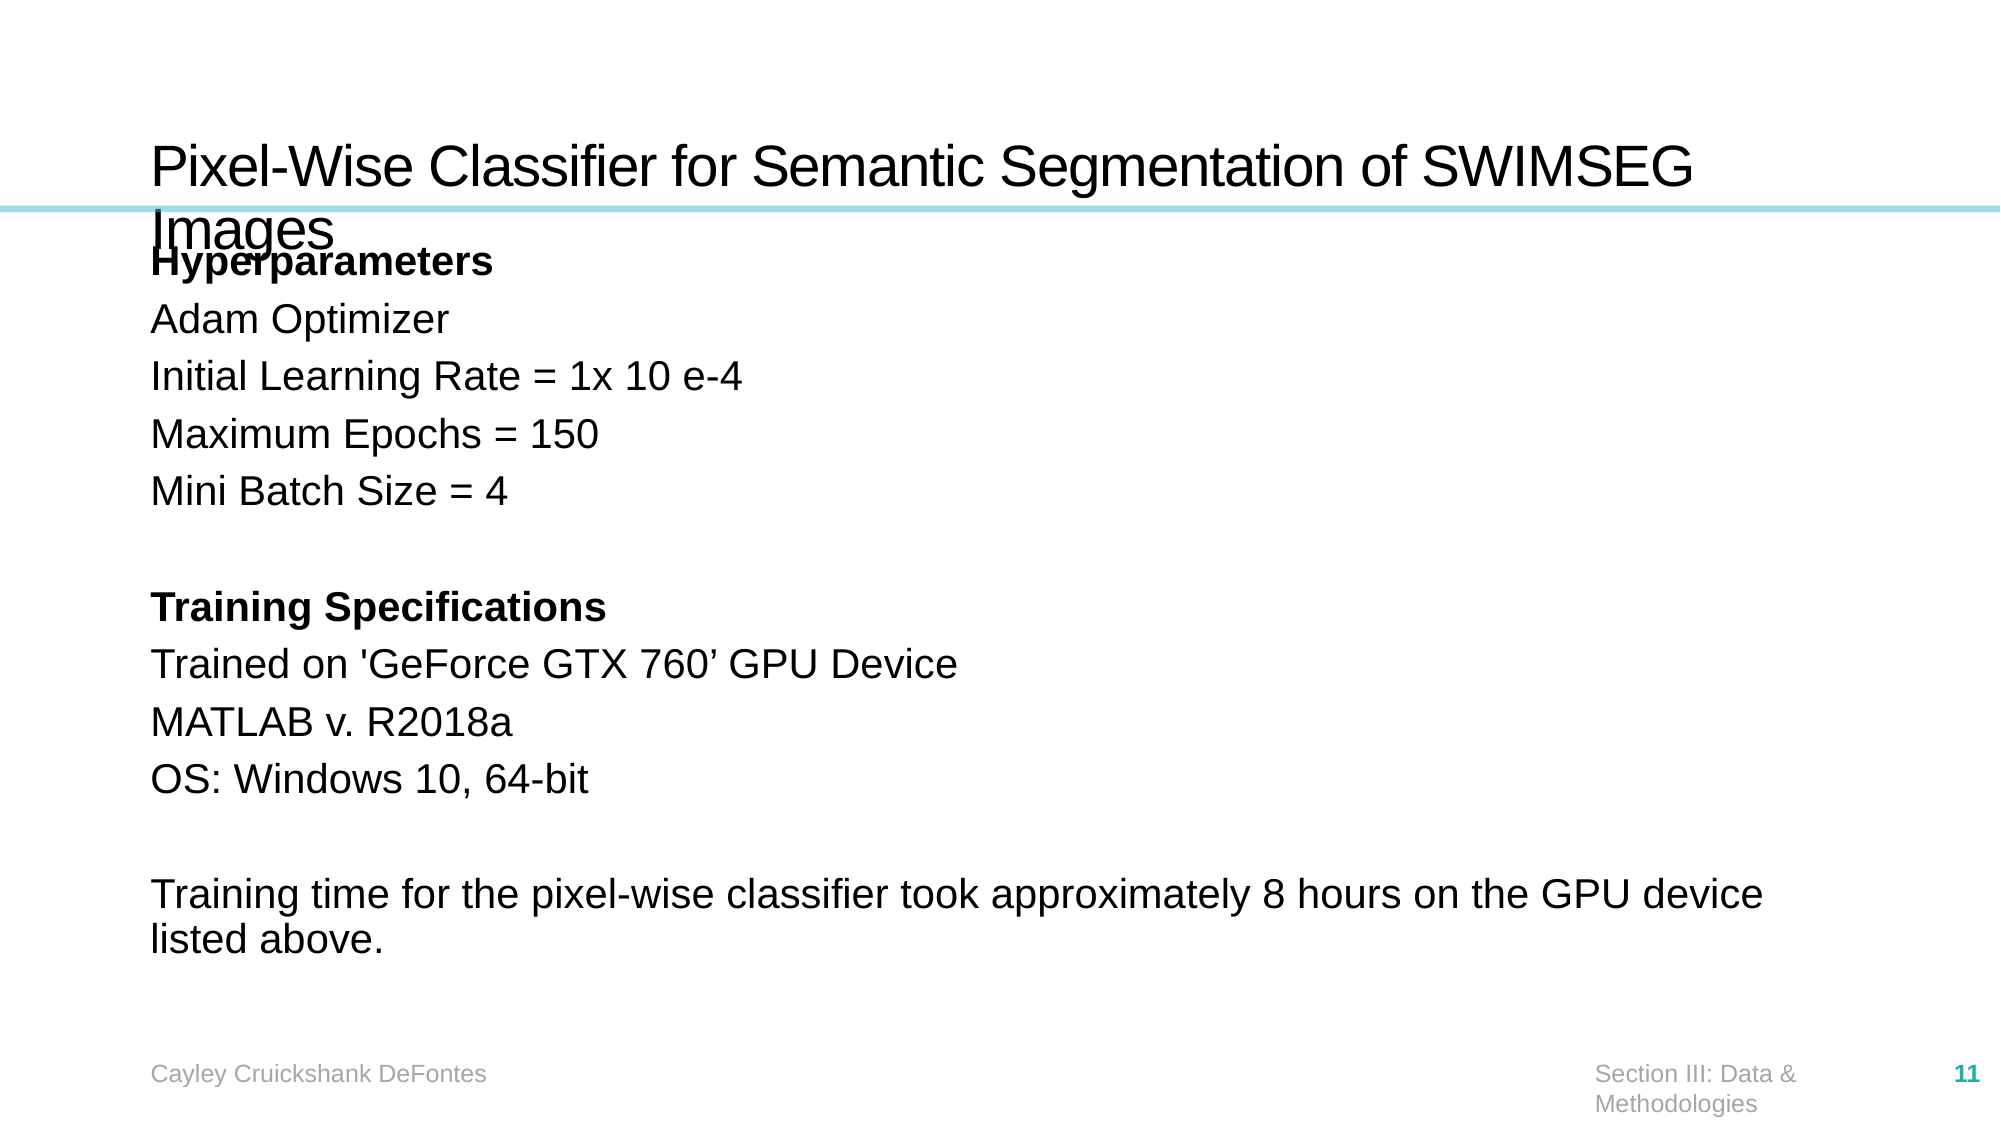

Pixel-Wise Classifier for Semantic Segmentation of SWIMSEG Images

Hyperparameters
Adam Optimizer
Initial Learning Rate = 1x 10 e-4
Maximum Epochs = 150
Mini Batch Size = 4

Training Specifications
Trained on 'GeForce GTX 760’ GPU Device
MATLAB v. R2018a
OS: Windows 10, 64-bit

Training time for the pixel-wise classifier took approximately 8 hours on the GPU device listed above.

11
Cayley Cruickshank DeFontes
Section III: Data & Methodologies